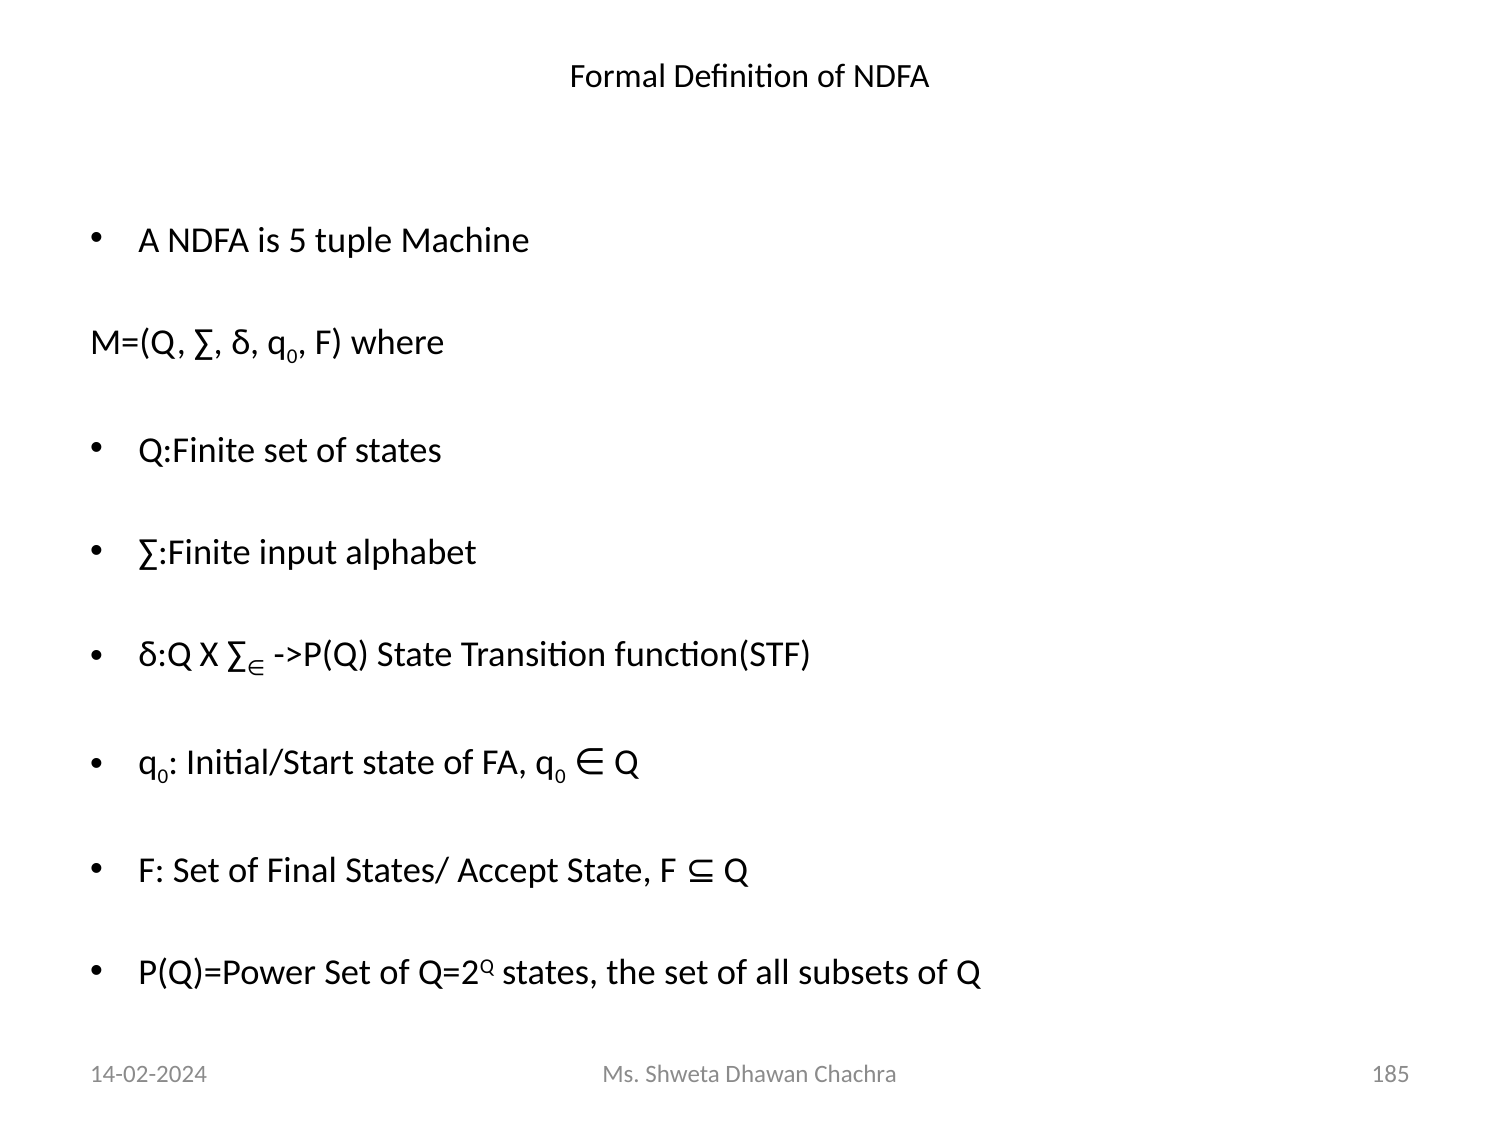

# Formal Definition of NDFA
A NDFA is 5 tuple Machine

M=(Q, ∑, δ, q0, F) where

Q:Finite set of states

∑:Finite input alphabet

δ:Q X ∑∈ ->P(Q) State Transition function(STF)

q0: Initial/Start state of FA, q0 ∈ Q

F: Set of Final States/ Accept State, F ⊆ Q

P(Q)=Power Set of Q=2Q states, the set of all subsets of Q

14-02-2024
Ms. Shweta Dhawan Chachra
185